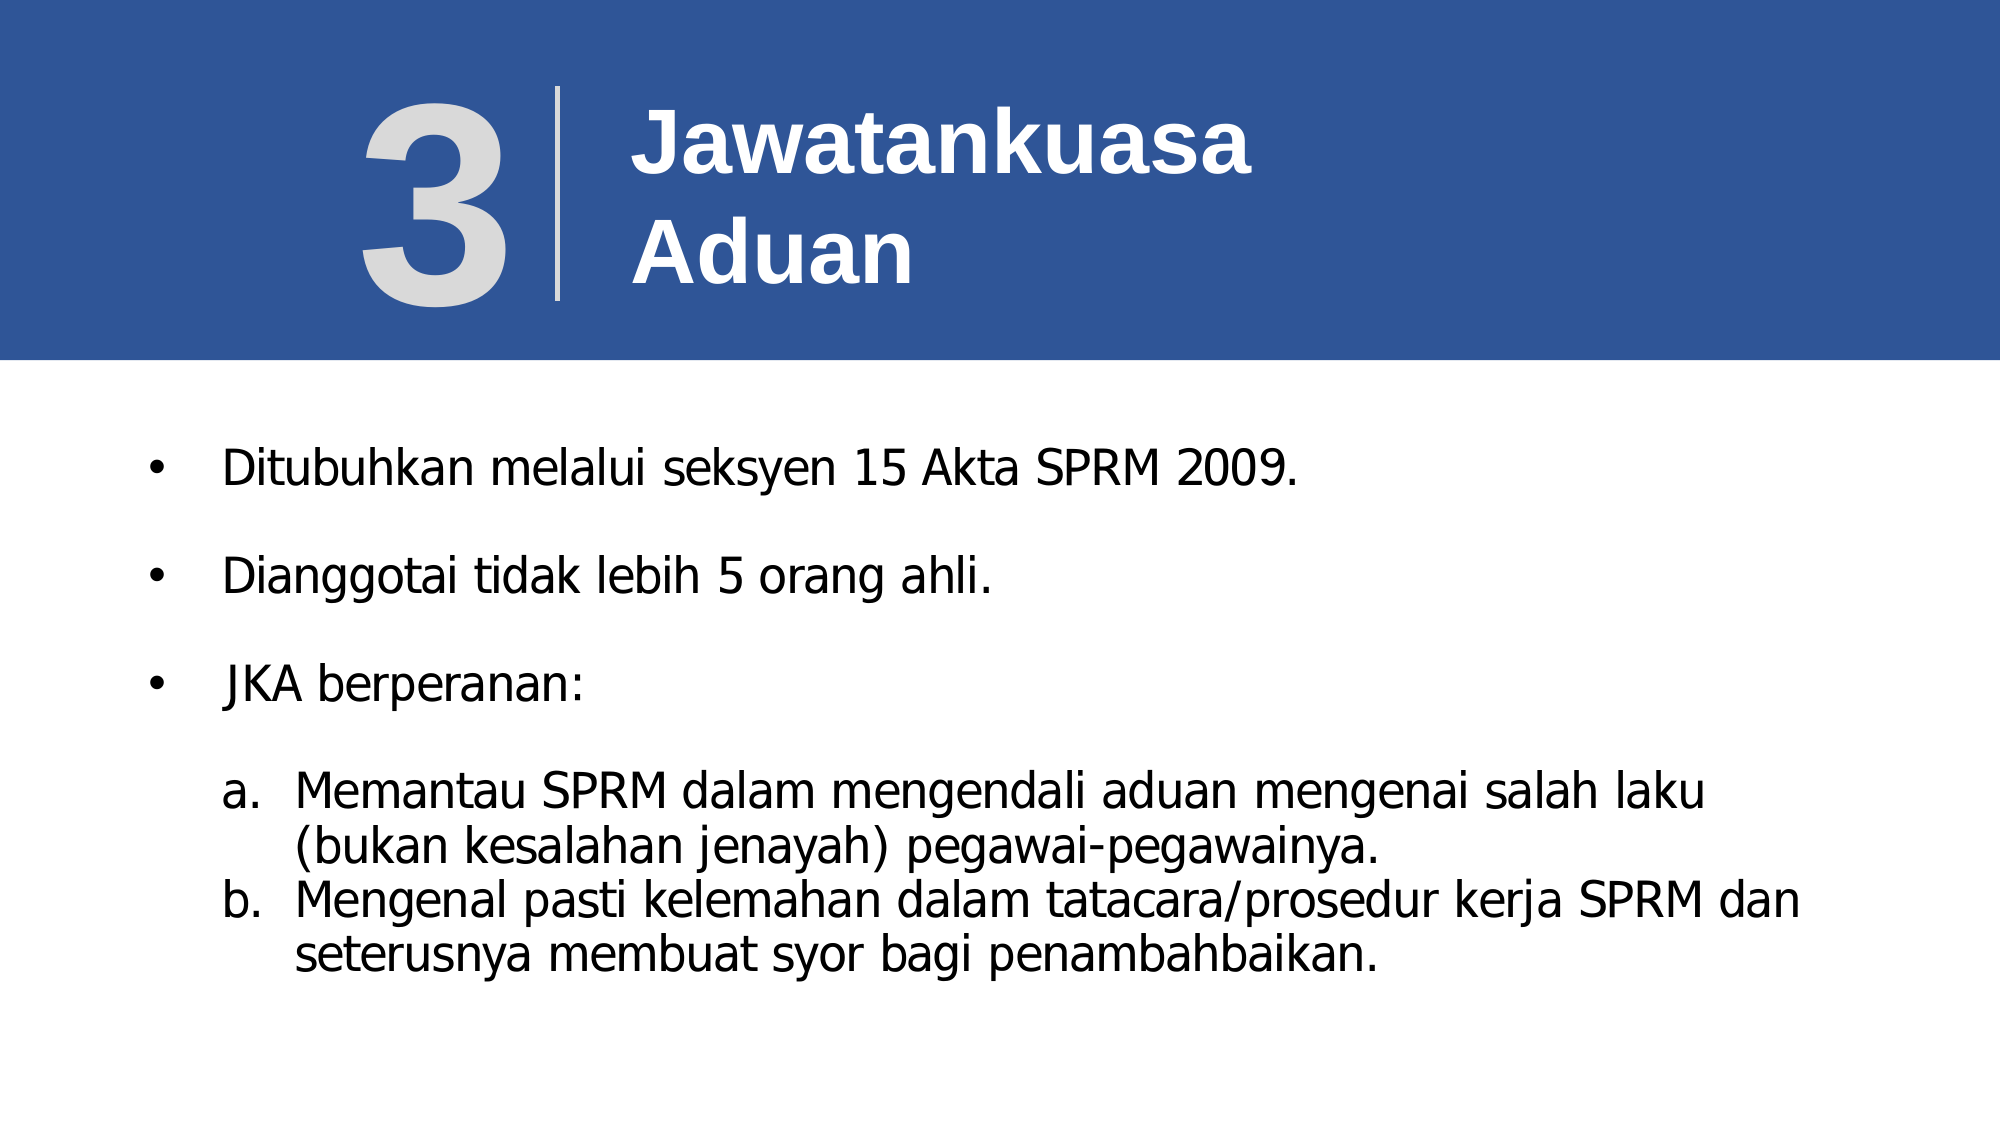

3
Jawatankuasa
Aduan
Ditubuhkan melalui seksyen 15 Akta SPRM 2009.

Dianggotai tidak lebih 5 orang ahli.

JKA berperanan:

Memantau SPRM dalam mengendali aduan mengenai salah laku (bukan kesalahan jenayah) pegawai-pegawainya.
Mengenal pasti kelemahan dalam tatacara/prosedur kerja SPRM dan seterusnya membuat syor bagi penambahbaikan.